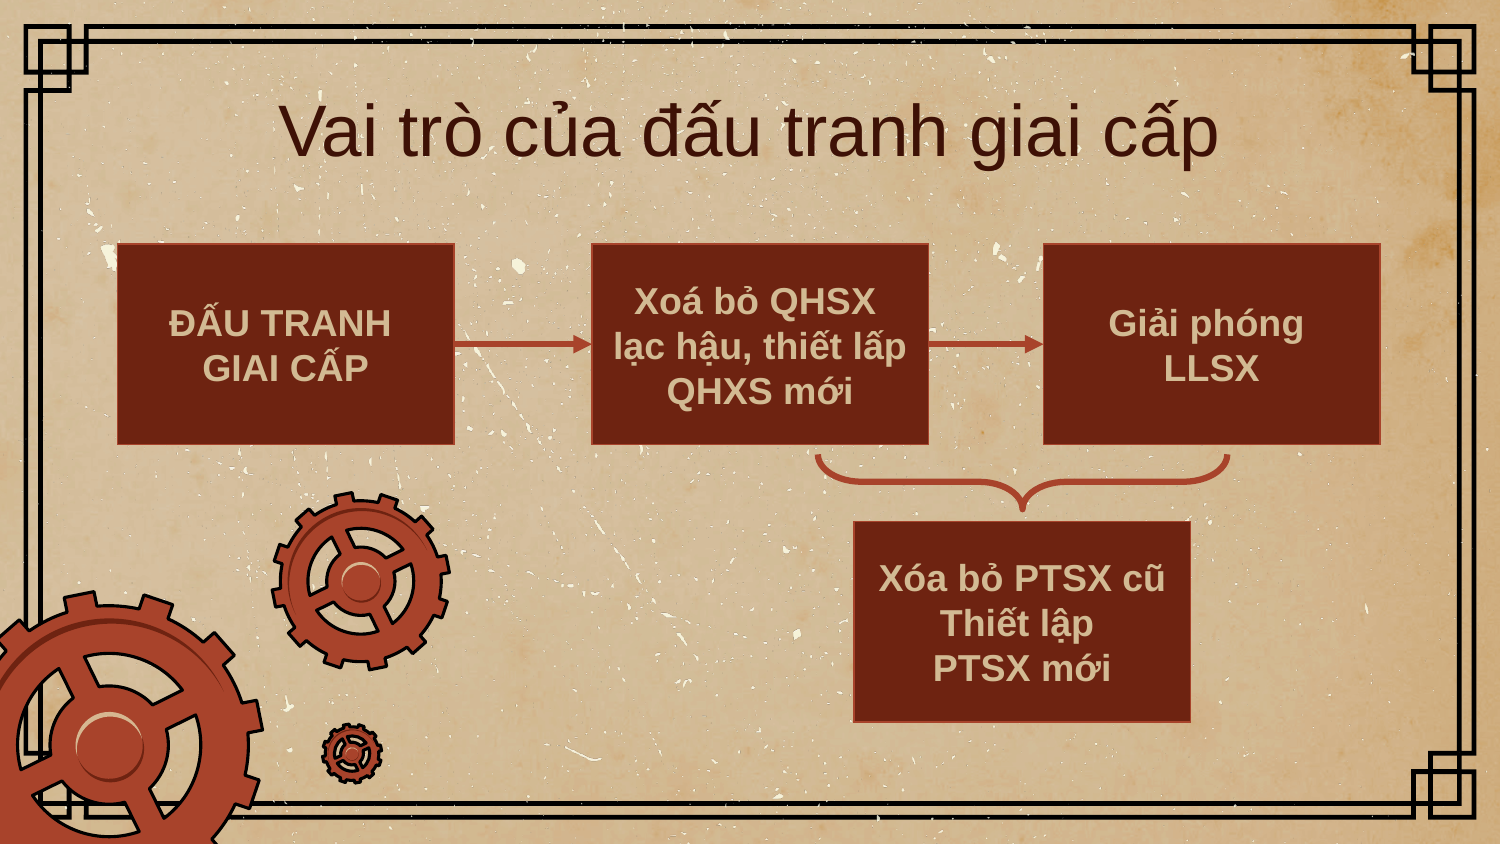

Vai trò của đấu tranh giai cấp
ĐẤU TRANH
GIAI CẤP
Xoá bỏ QHSX
lạc hậu, thiết lấp QHXS mới
Giải phóng
LLSX

Xóa bỏ PTSX cũ
Thiết lập
PTSX mới